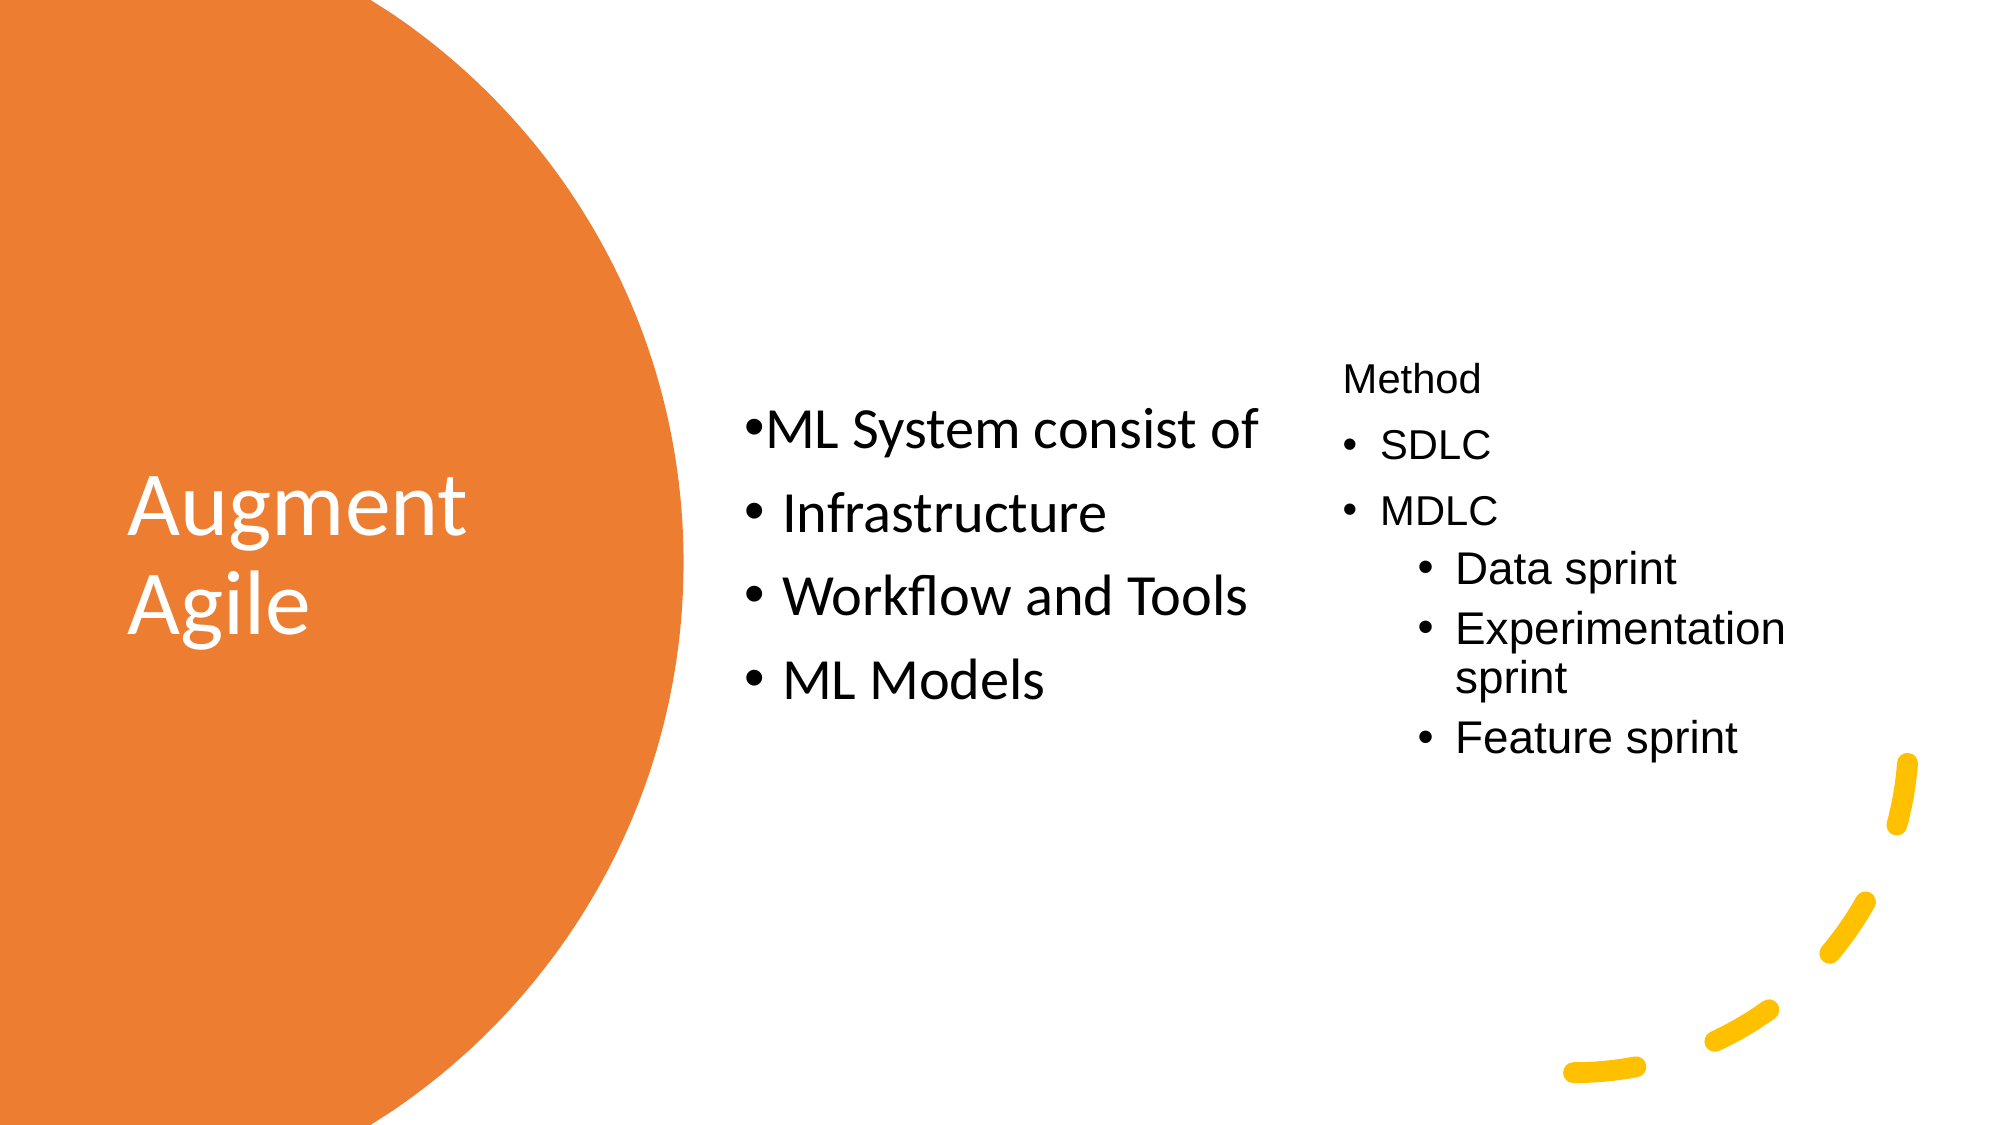

ML System consist of
Infrastructure
Workflow and Tools
ML Models
Augment Agile
Method
SDLC
MDLC
Data sprint
Experimentation sprint
Feature sprint